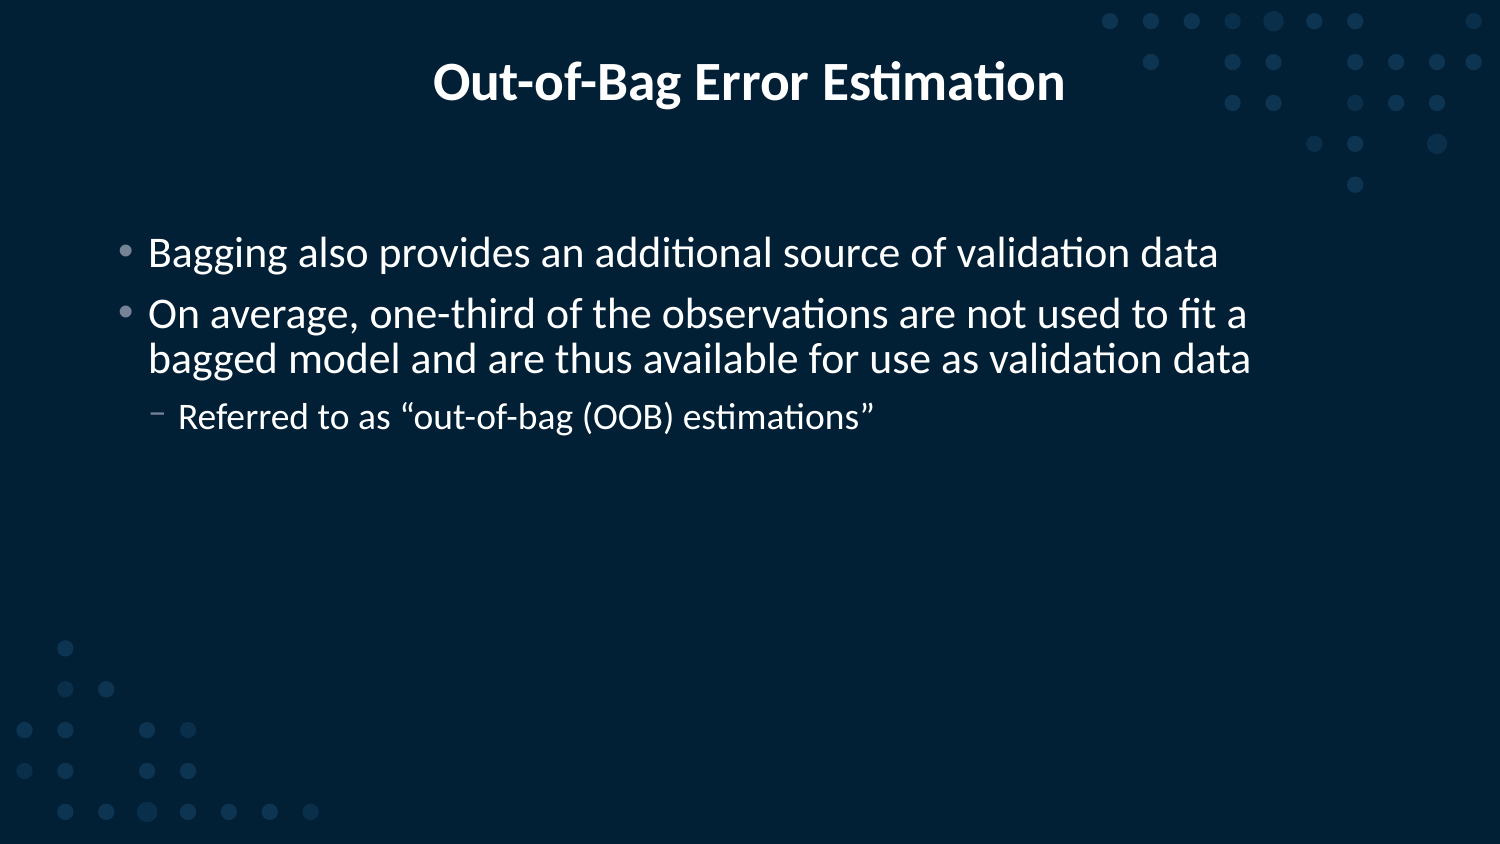

# Out-of-Bag Error Estimation

Bagging also provides an additional source of validation data
On average, one-third of the observations are not used to fit a bagged model and are thus available for use as validation data
Referred to as “out-of-bag (OOB) estimations”